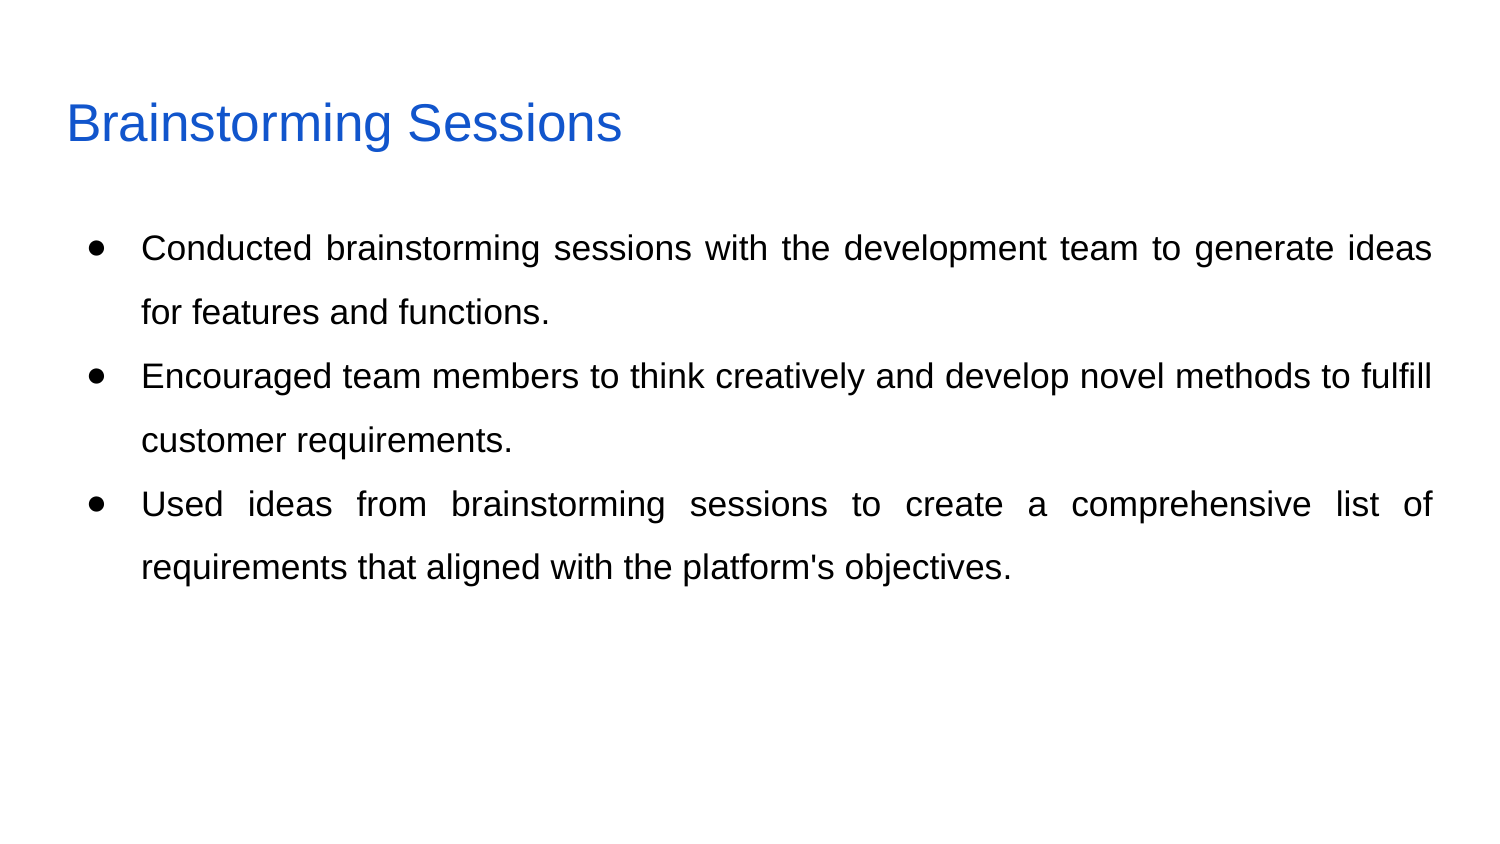

# Brainstorming Sessions
Conducted brainstorming sessions with the development team to generate ideas for features and functions.
Encouraged team members to think creatively and develop novel methods to fulfill customer requirements.
Used ideas from brainstorming sessions to create a comprehensive list of requirements that aligned with the platform's objectives.